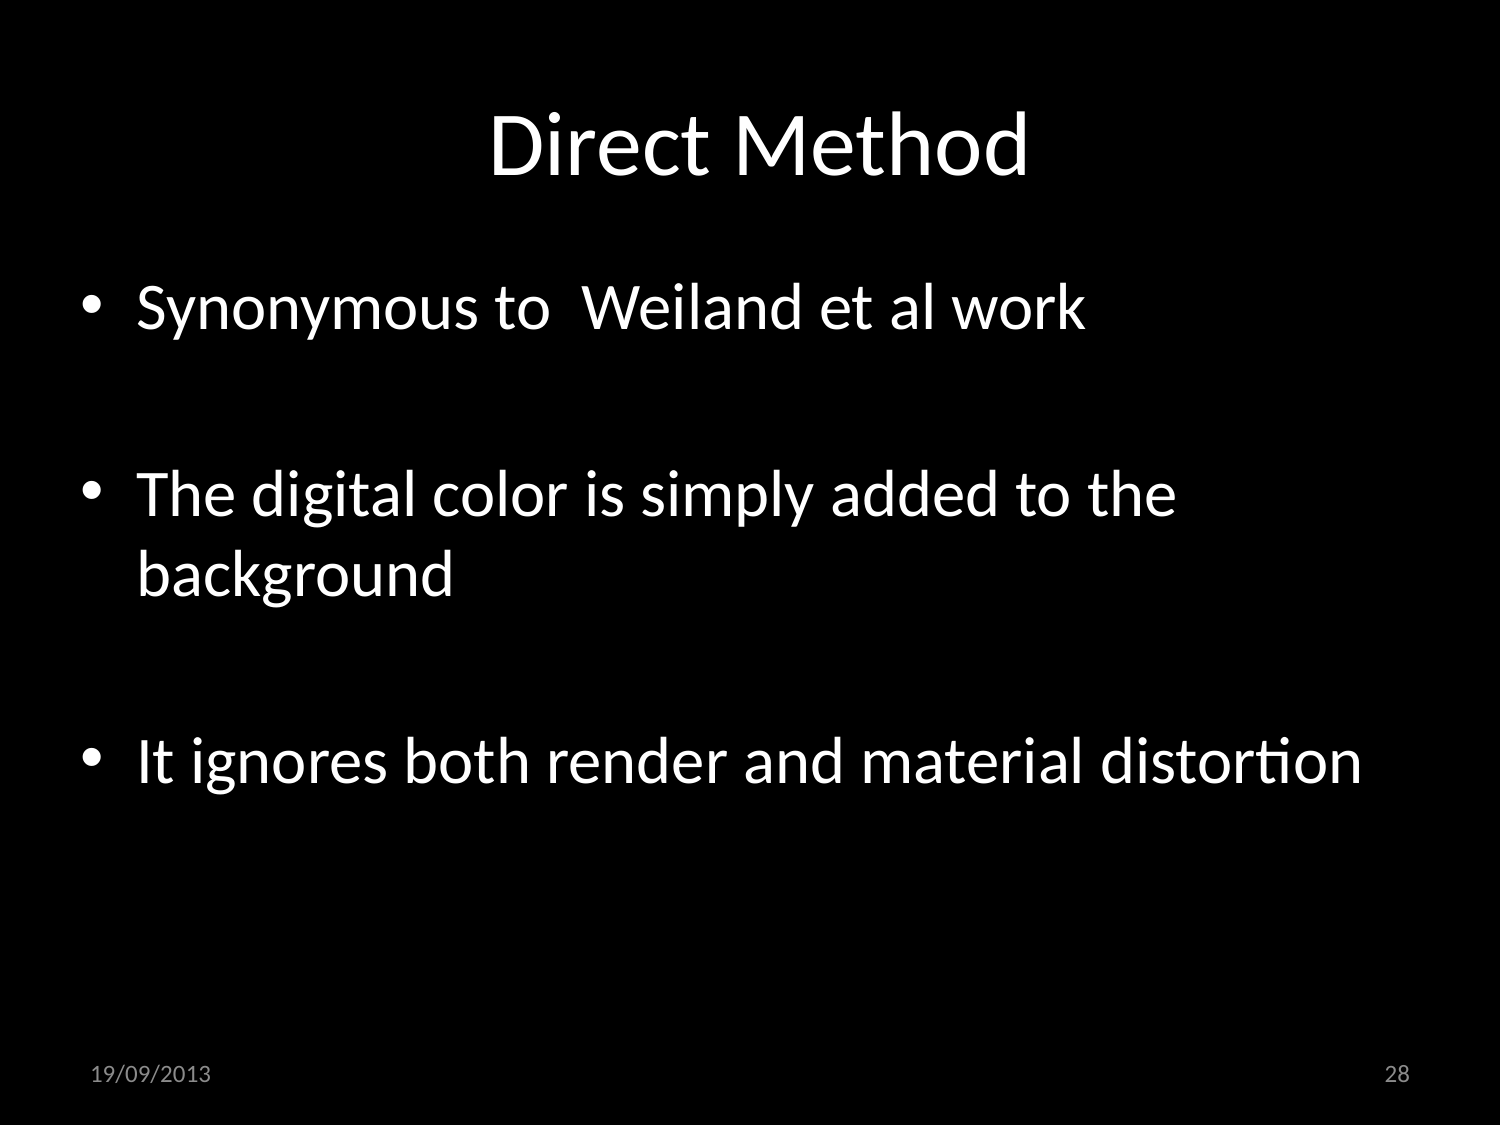

# Direct Method
Synonymous to  Weiland et al work

The digital color is simply added to the background

It ignores both render and material distortion
19/09/2013
28